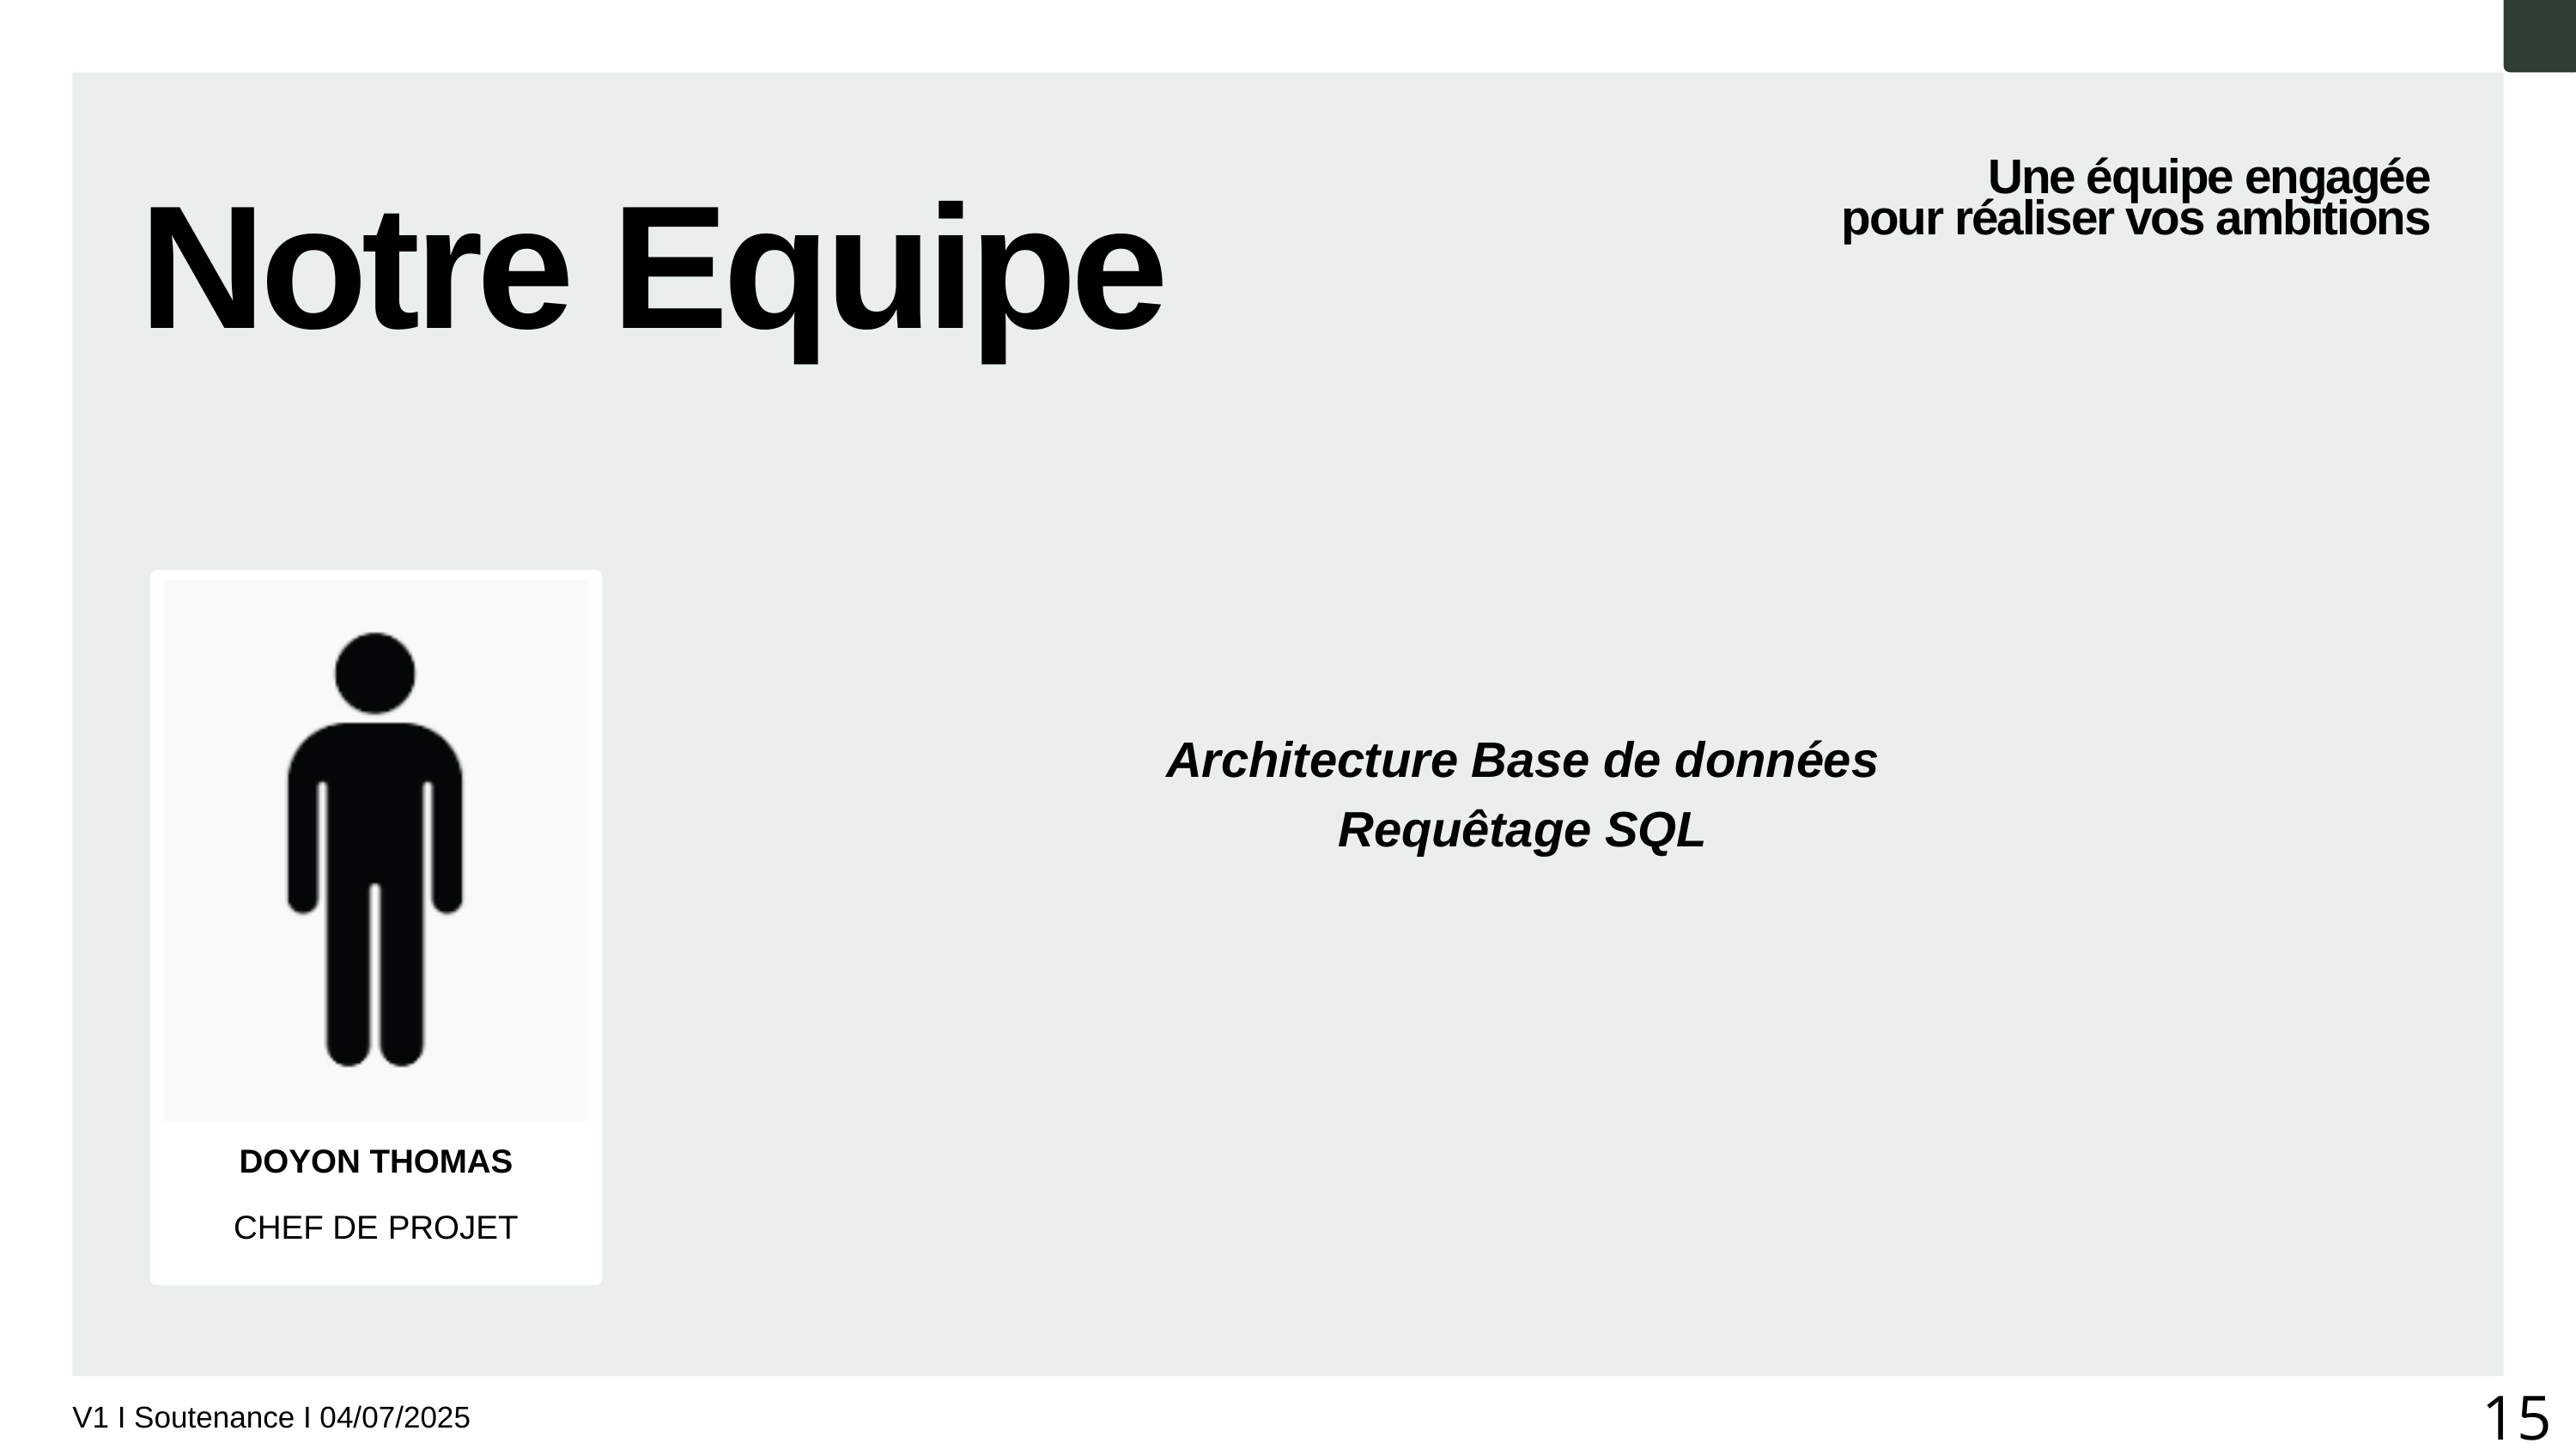

Notre Equipe
Une équipe engagée
pour réaliser vos ambitions

Architecture Base de données
Requêtage SQL

DOYON THOMAS
CHEF DE PROJET
15
V1 I Soutenance I 04/07/2025